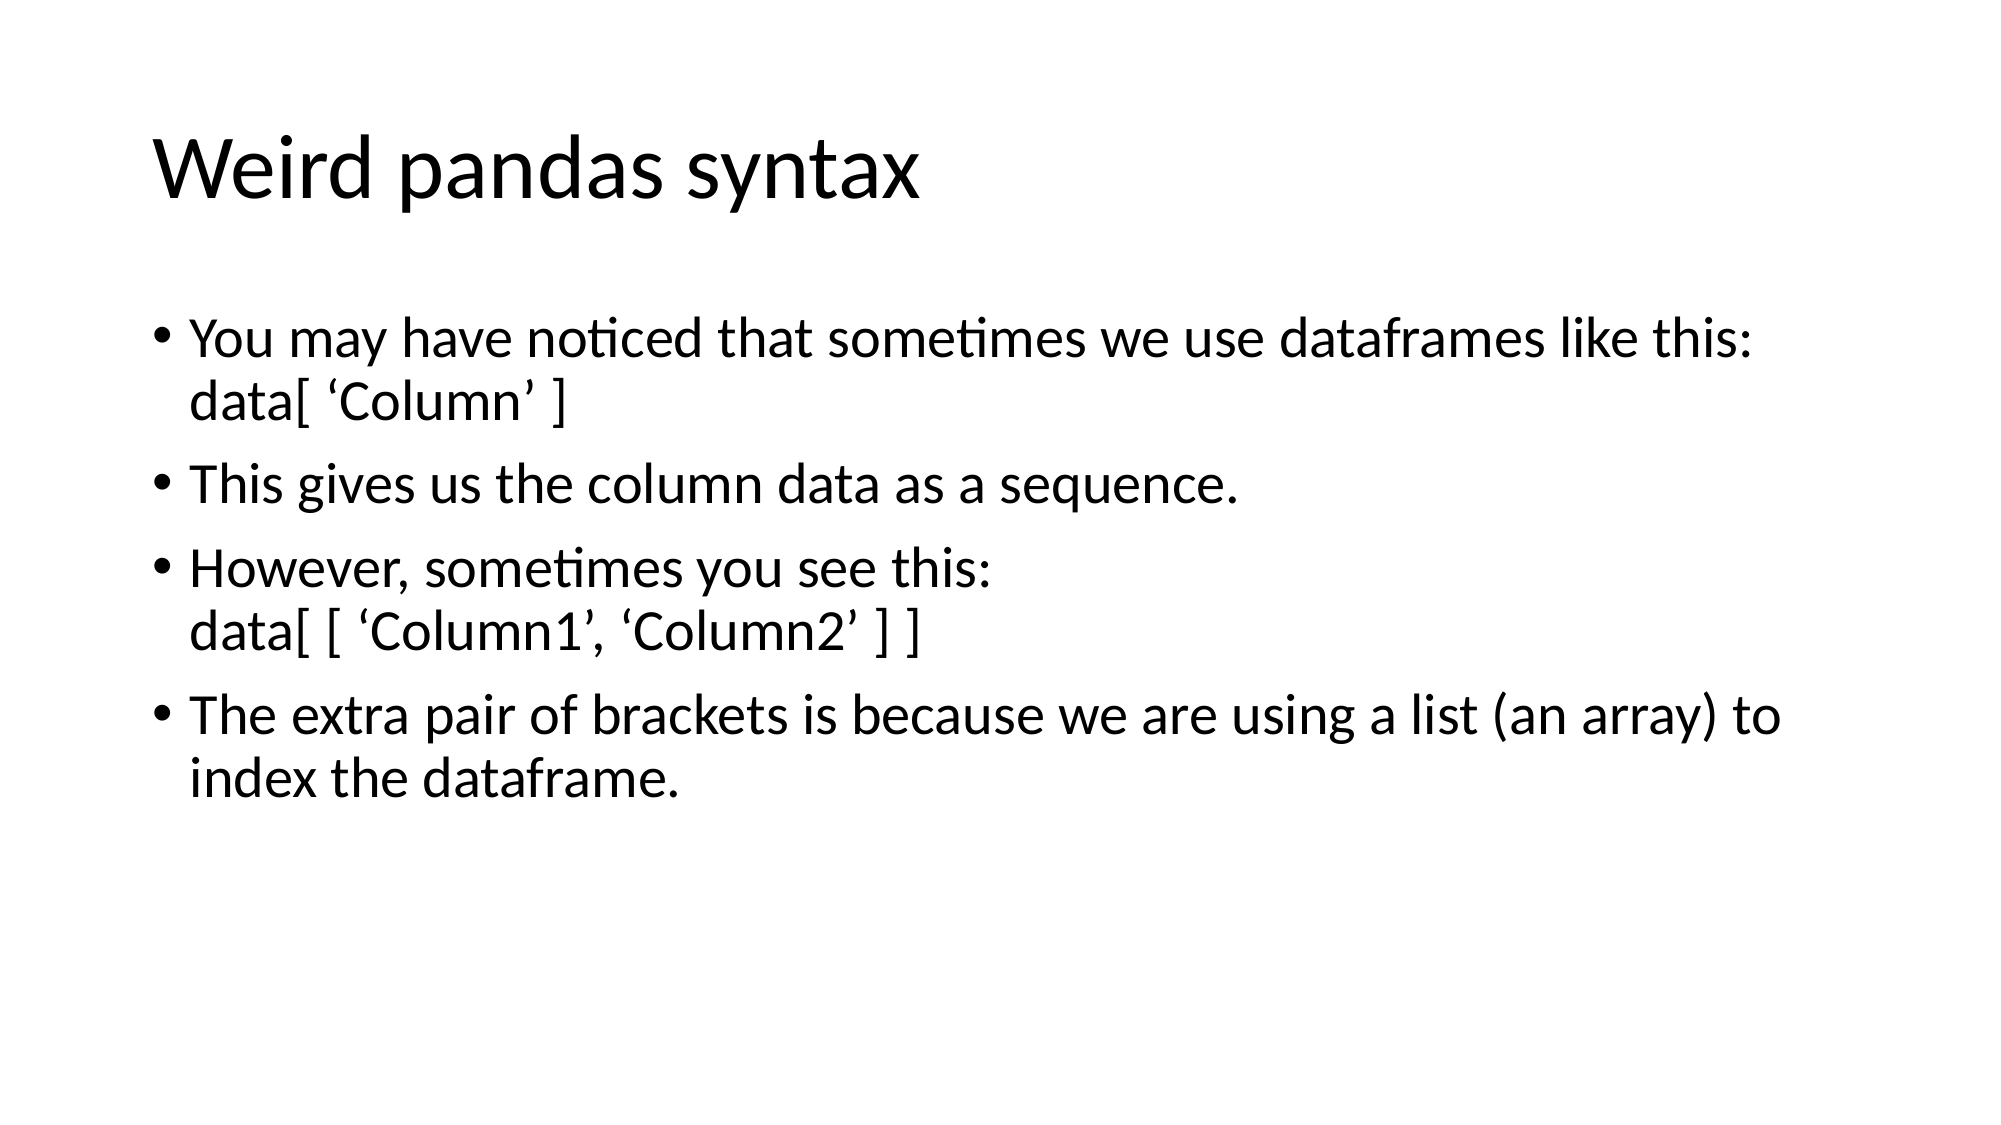

# Weird pandas syntax
You may have noticed that sometimes we use dataframes like this:
data[ ‘Column’ ]
This gives us the column data as a sequence.
However, sometimes you see this:
data[ [ ‘Column1’, ‘Column2’ ] ]
The extra pair of brackets is because we are using a list (an array) to index the dataframe.